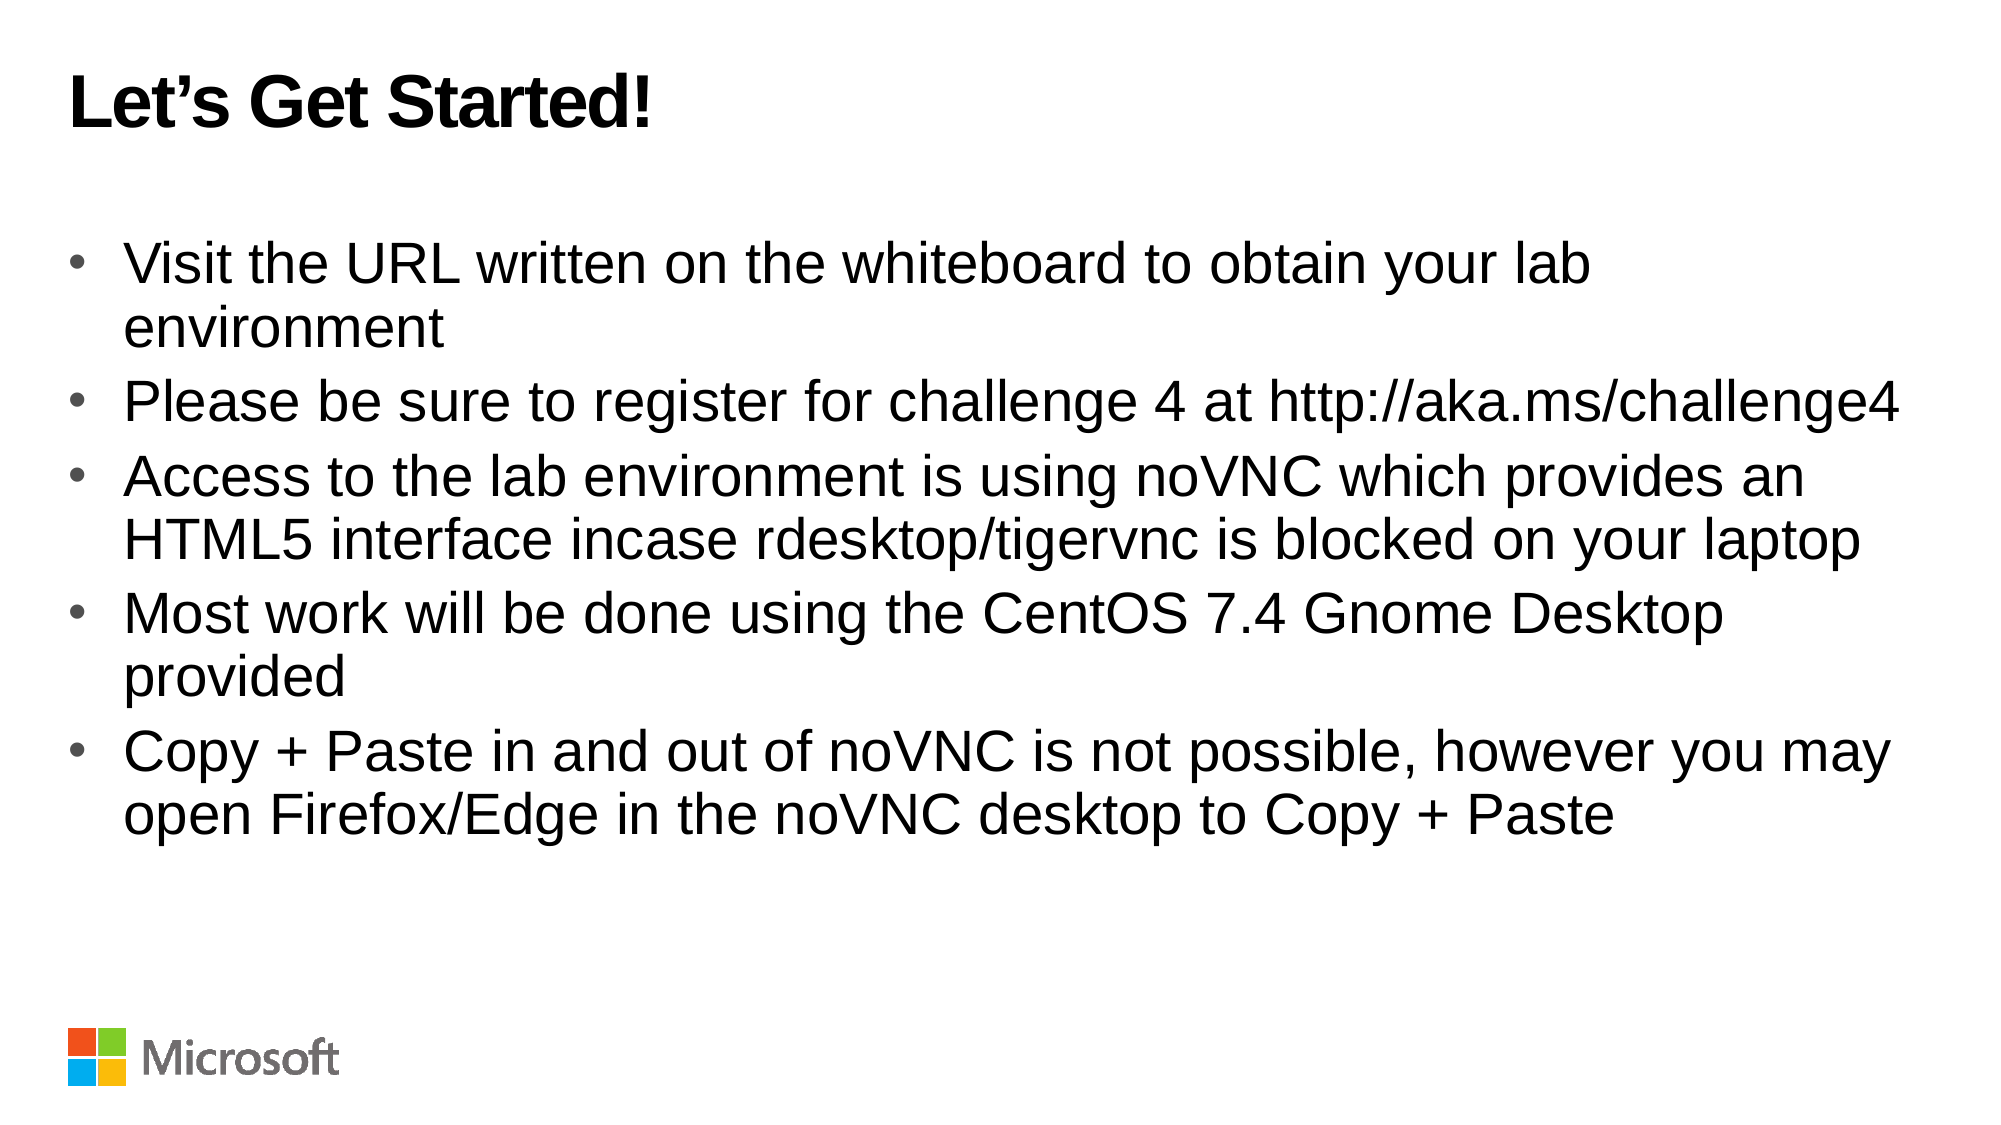

# Let’s Get Started!
Visit the URL written on the whiteboard to obtain your lab environment
Please be sure to register for challenge 4 at http://aka.ms/challenge4
Access to the lab environment is using noVNC which provides an HTML5 interface incase rdesktop/tigervnc is blocked on your laptop
Most work will be done using the CentOS 7.4 Gnome Desktop provided
Copy + Paste in and out of noVNC is not possible, however you may open Firefox/Edge in the noVNC desktop to Copy + Paste